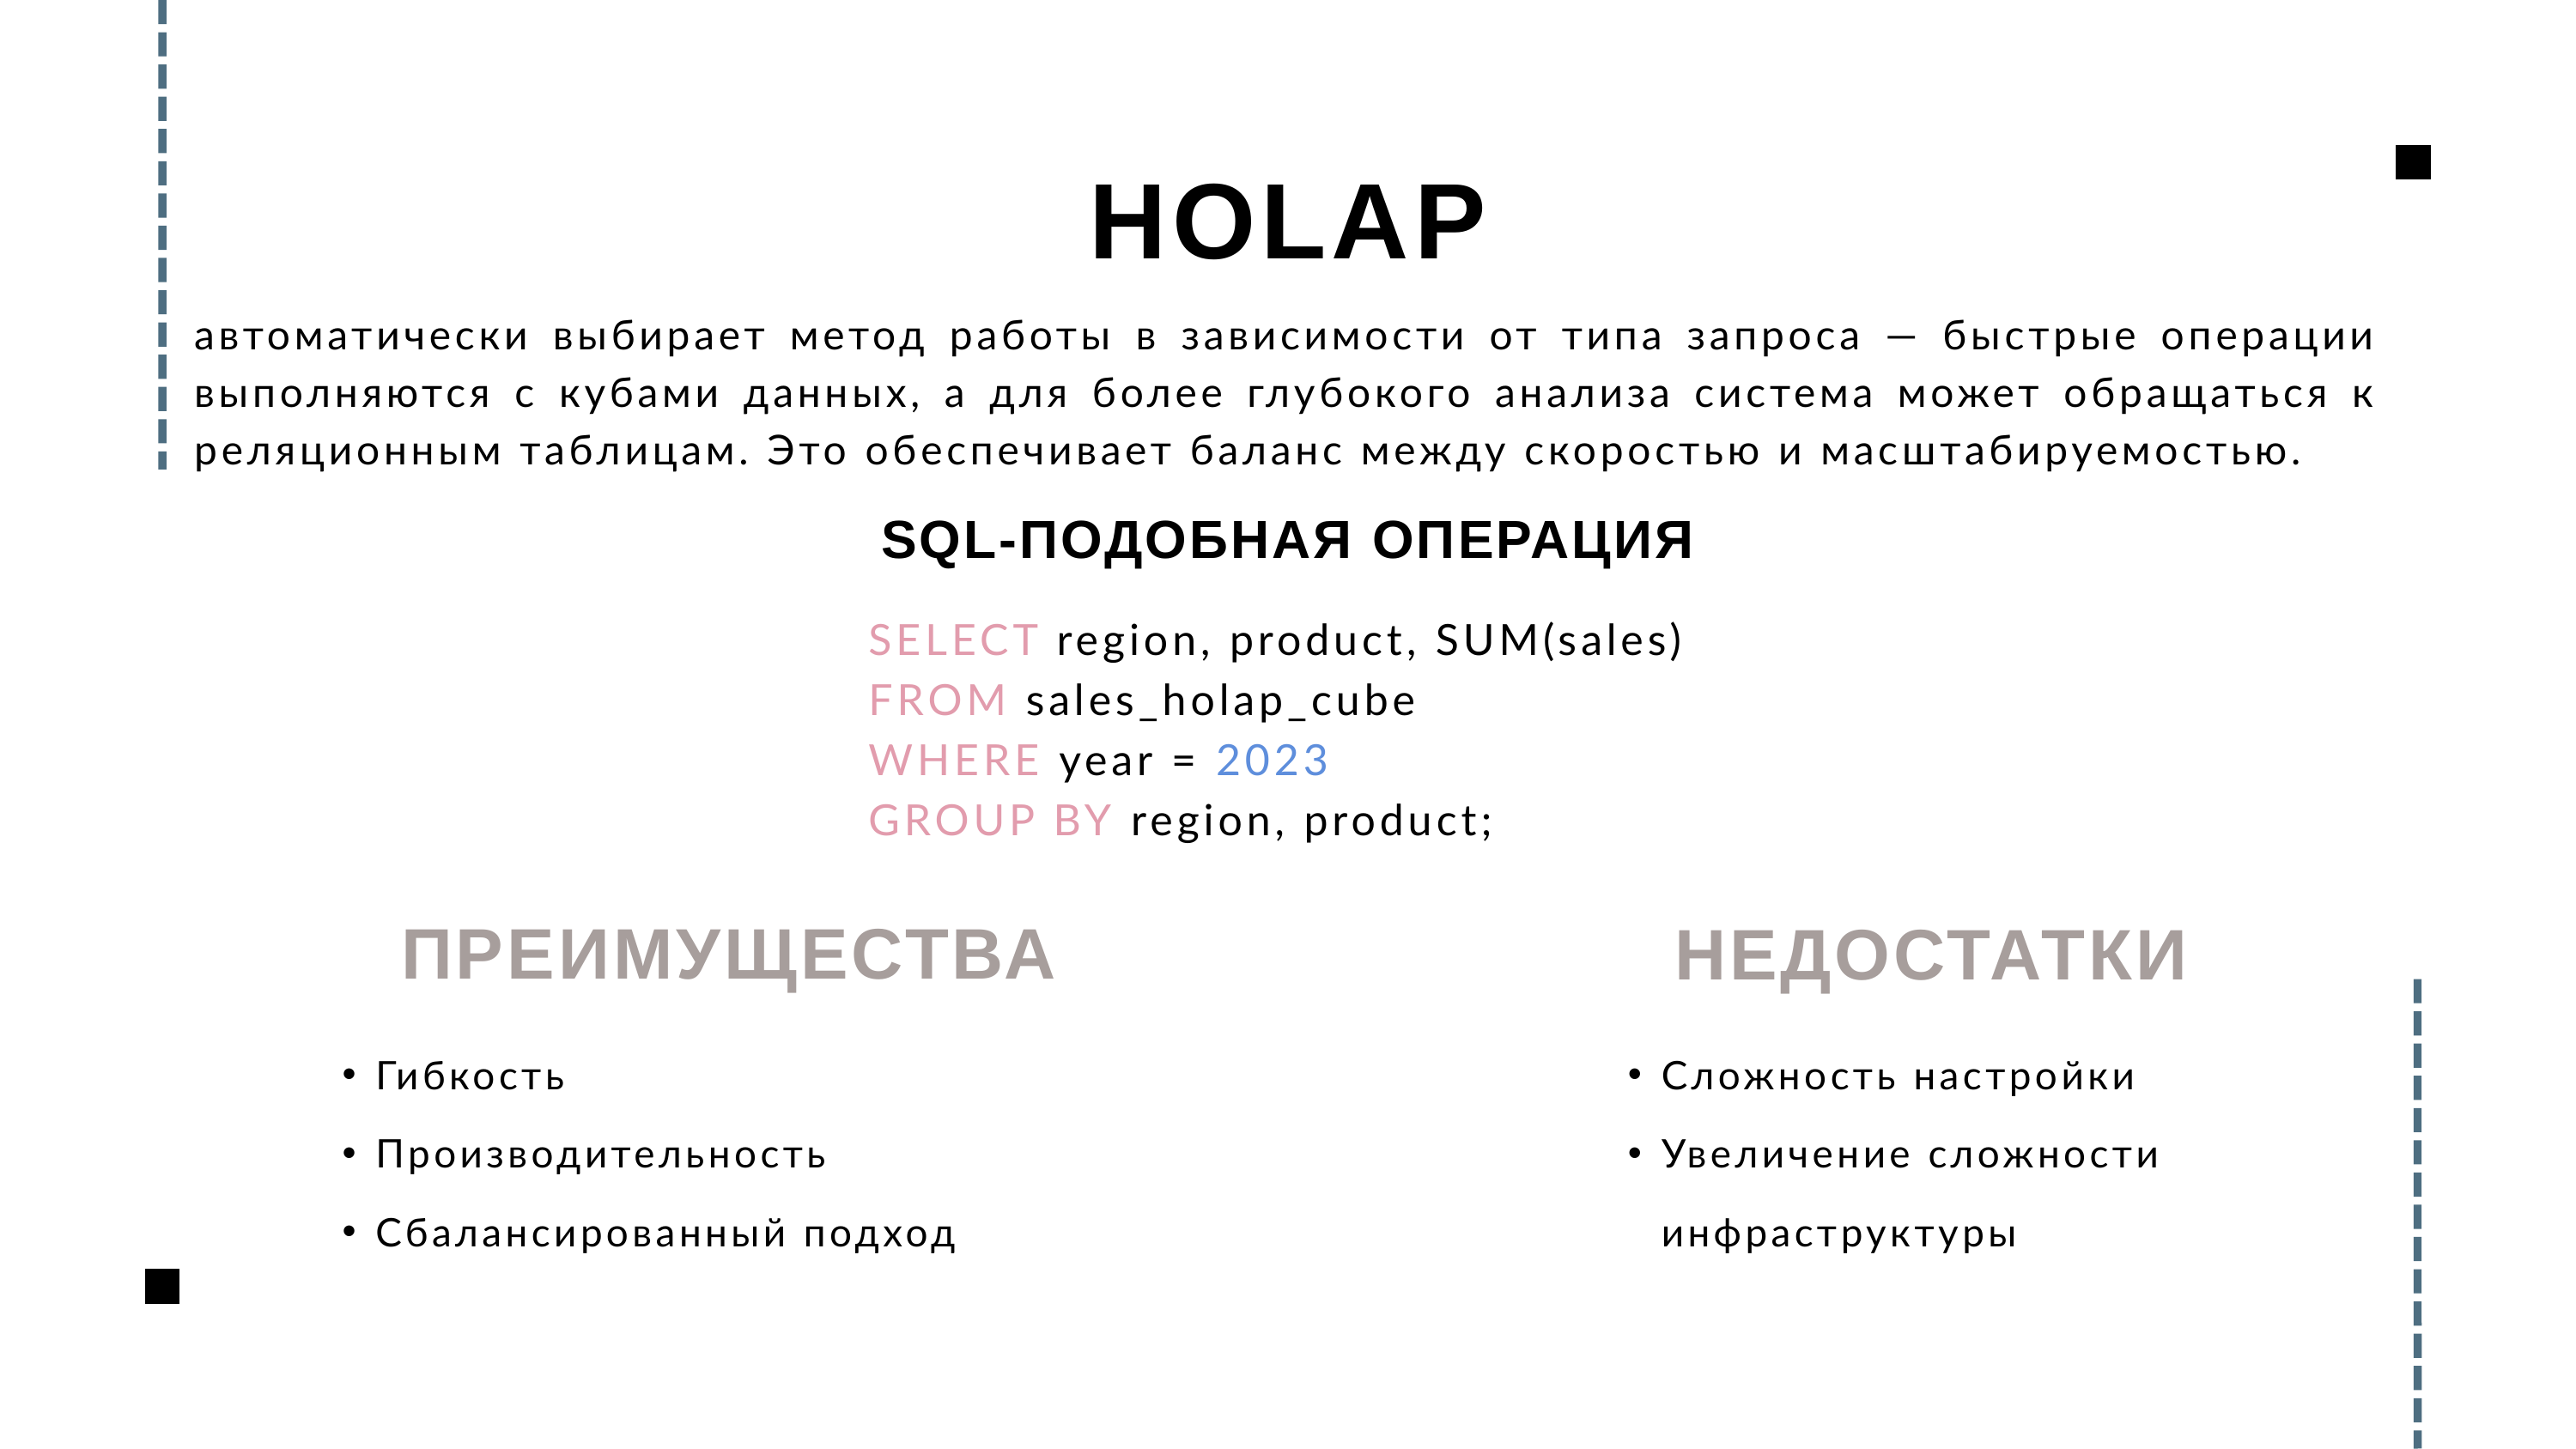

HOLAP

автоматически выбирает метод работы в зависимости от типа запроса — быстрые операции выполняются с кубами данных, а для более глубокого анализа система может обращаться к реляционным таблицам. Это обеспечивает баланс между скоростью и масштабируемостью.
SQL-ПОДОБНАЯ ОПЕРАЦИЯ
SELECT region, product, SUM(sales)
FROM sales_holap_cube
WHERE year = 2023
GROUP BY region, product;
ПРЕИМУЩЕСТВА
НЕДОСТАТКИ

Гибкость
Производительность
Сбалансированный подход
Сложность настройки
Увеличение сложности инфраструктуры